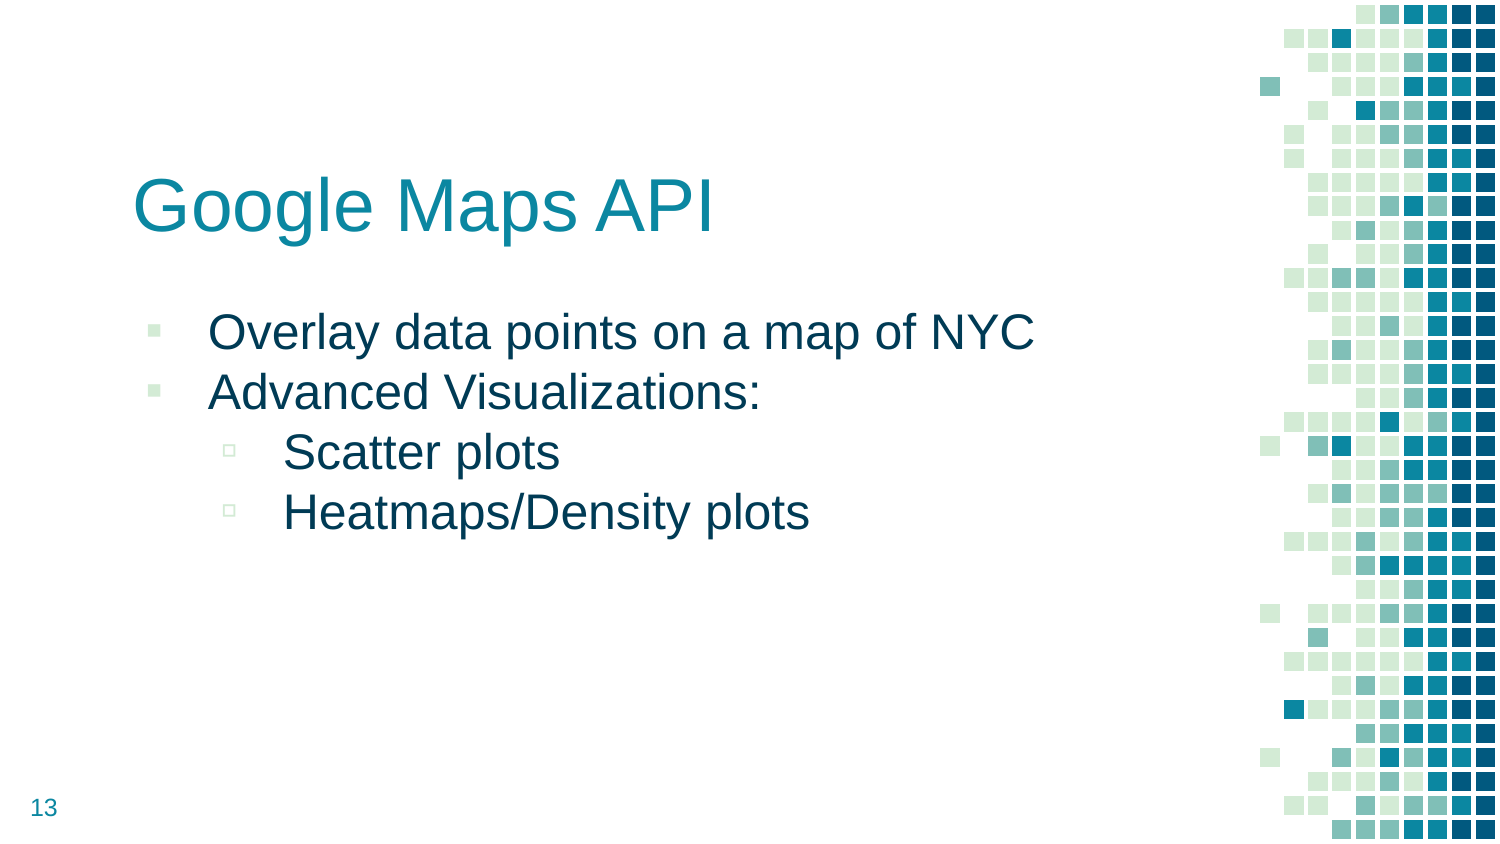

# Google Maps API
Overlay data points on a map of NYC
Advanced Visualizations:
Scatter plots
Heatmaps/Density plots
13